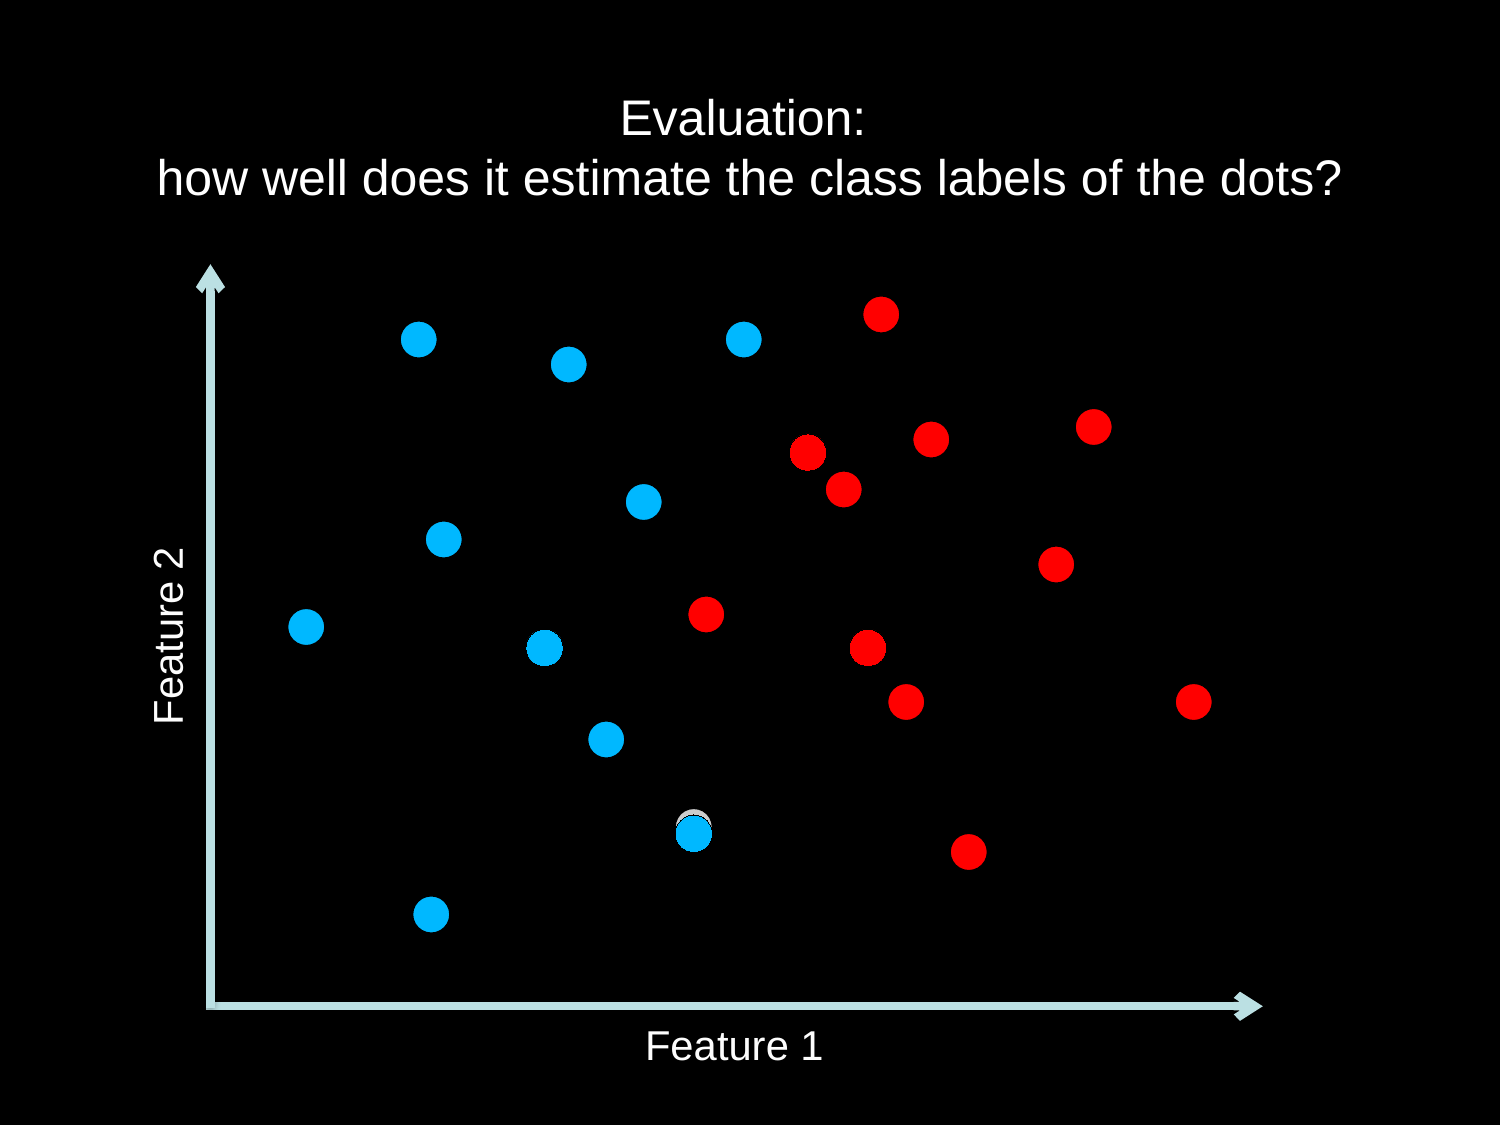

# Evaluation:
how well does it estimate the class labels of the dots?

Feature 2

Feature 1
3